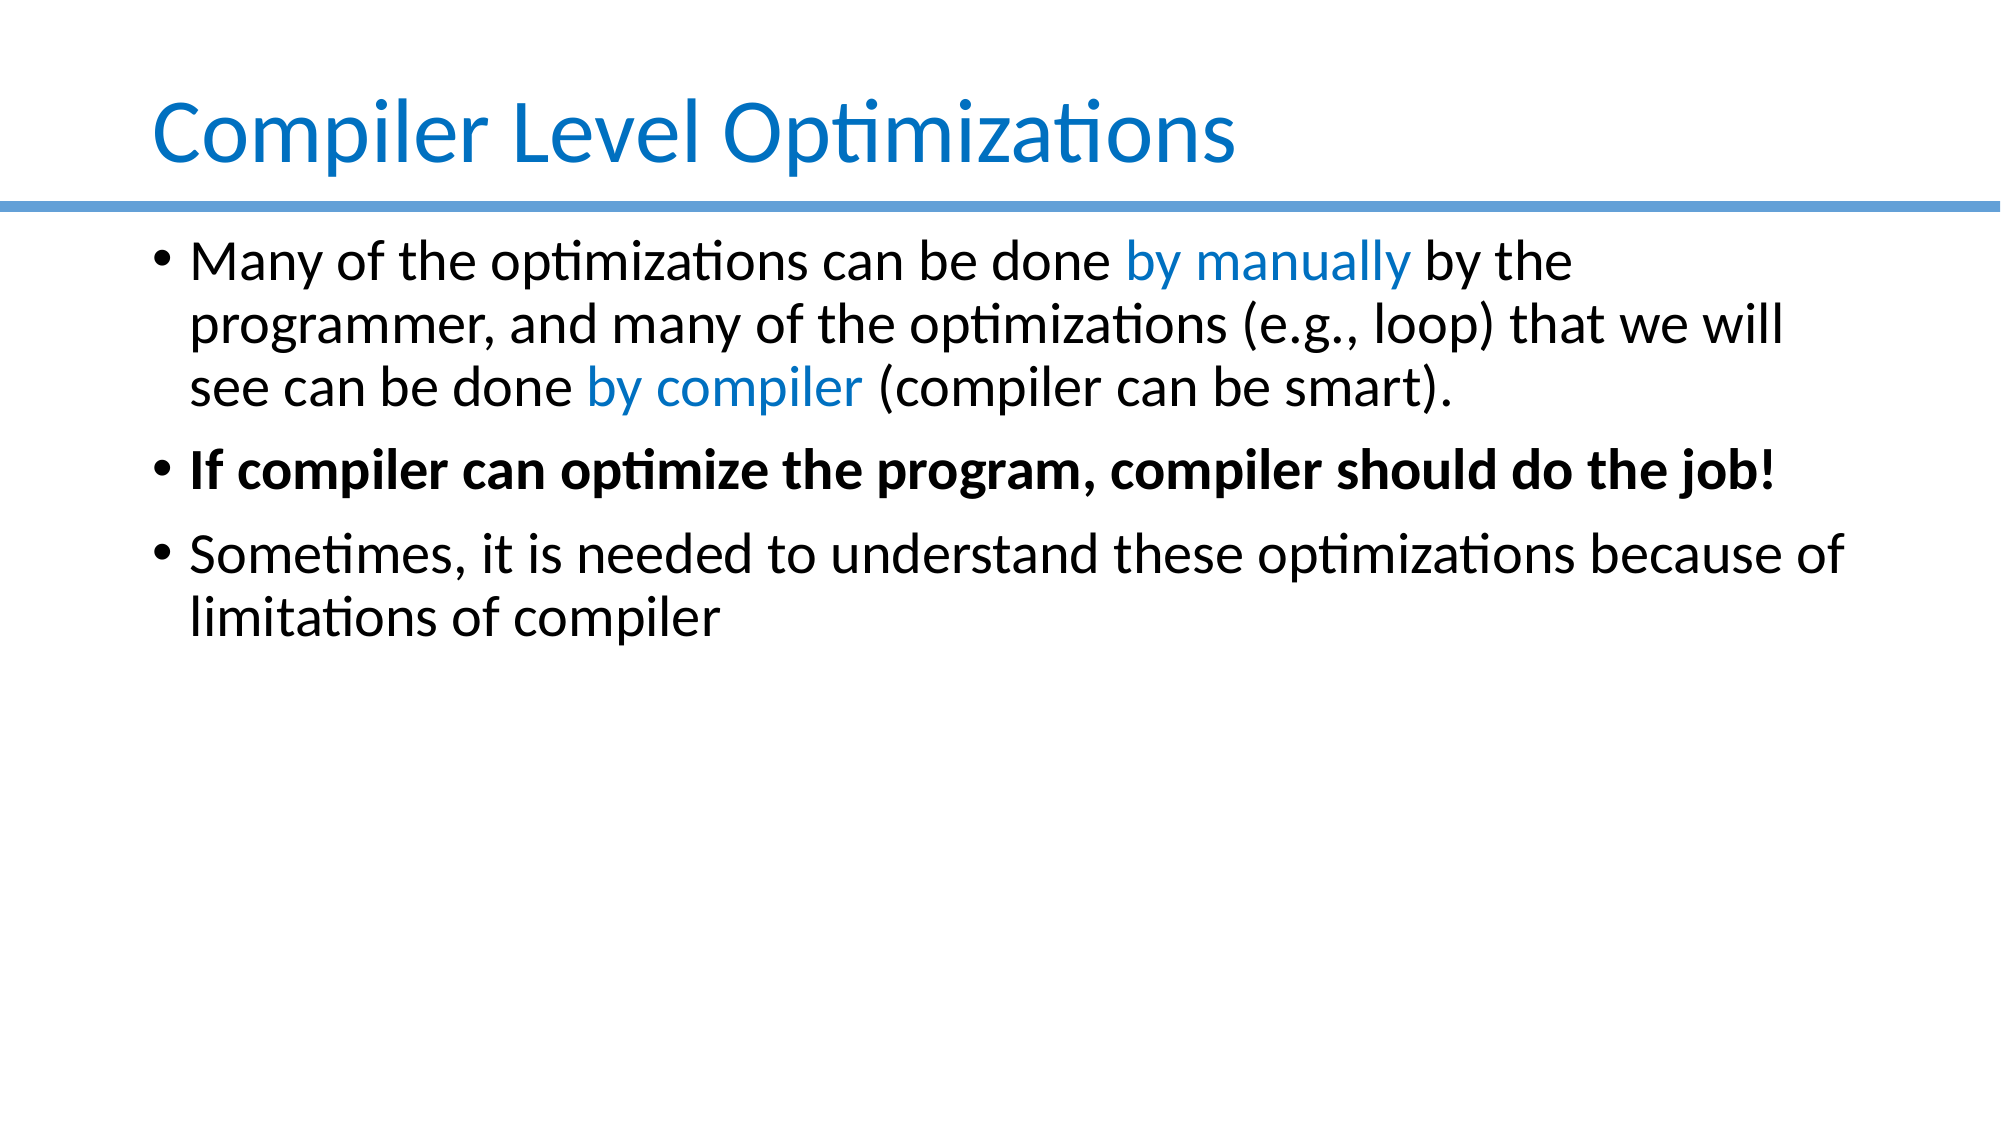

# Compiler Level Optimizations
Many of the optimizations can be done by manually by the programmer, and many of the optimizations (e.g., loop) that we will see can be done by compiler (compiler can be smart).
If compiler can optimize the program, compiler should do the job!
Sometimes, it is needed to understand these optimizations because of limitations of compiler

99